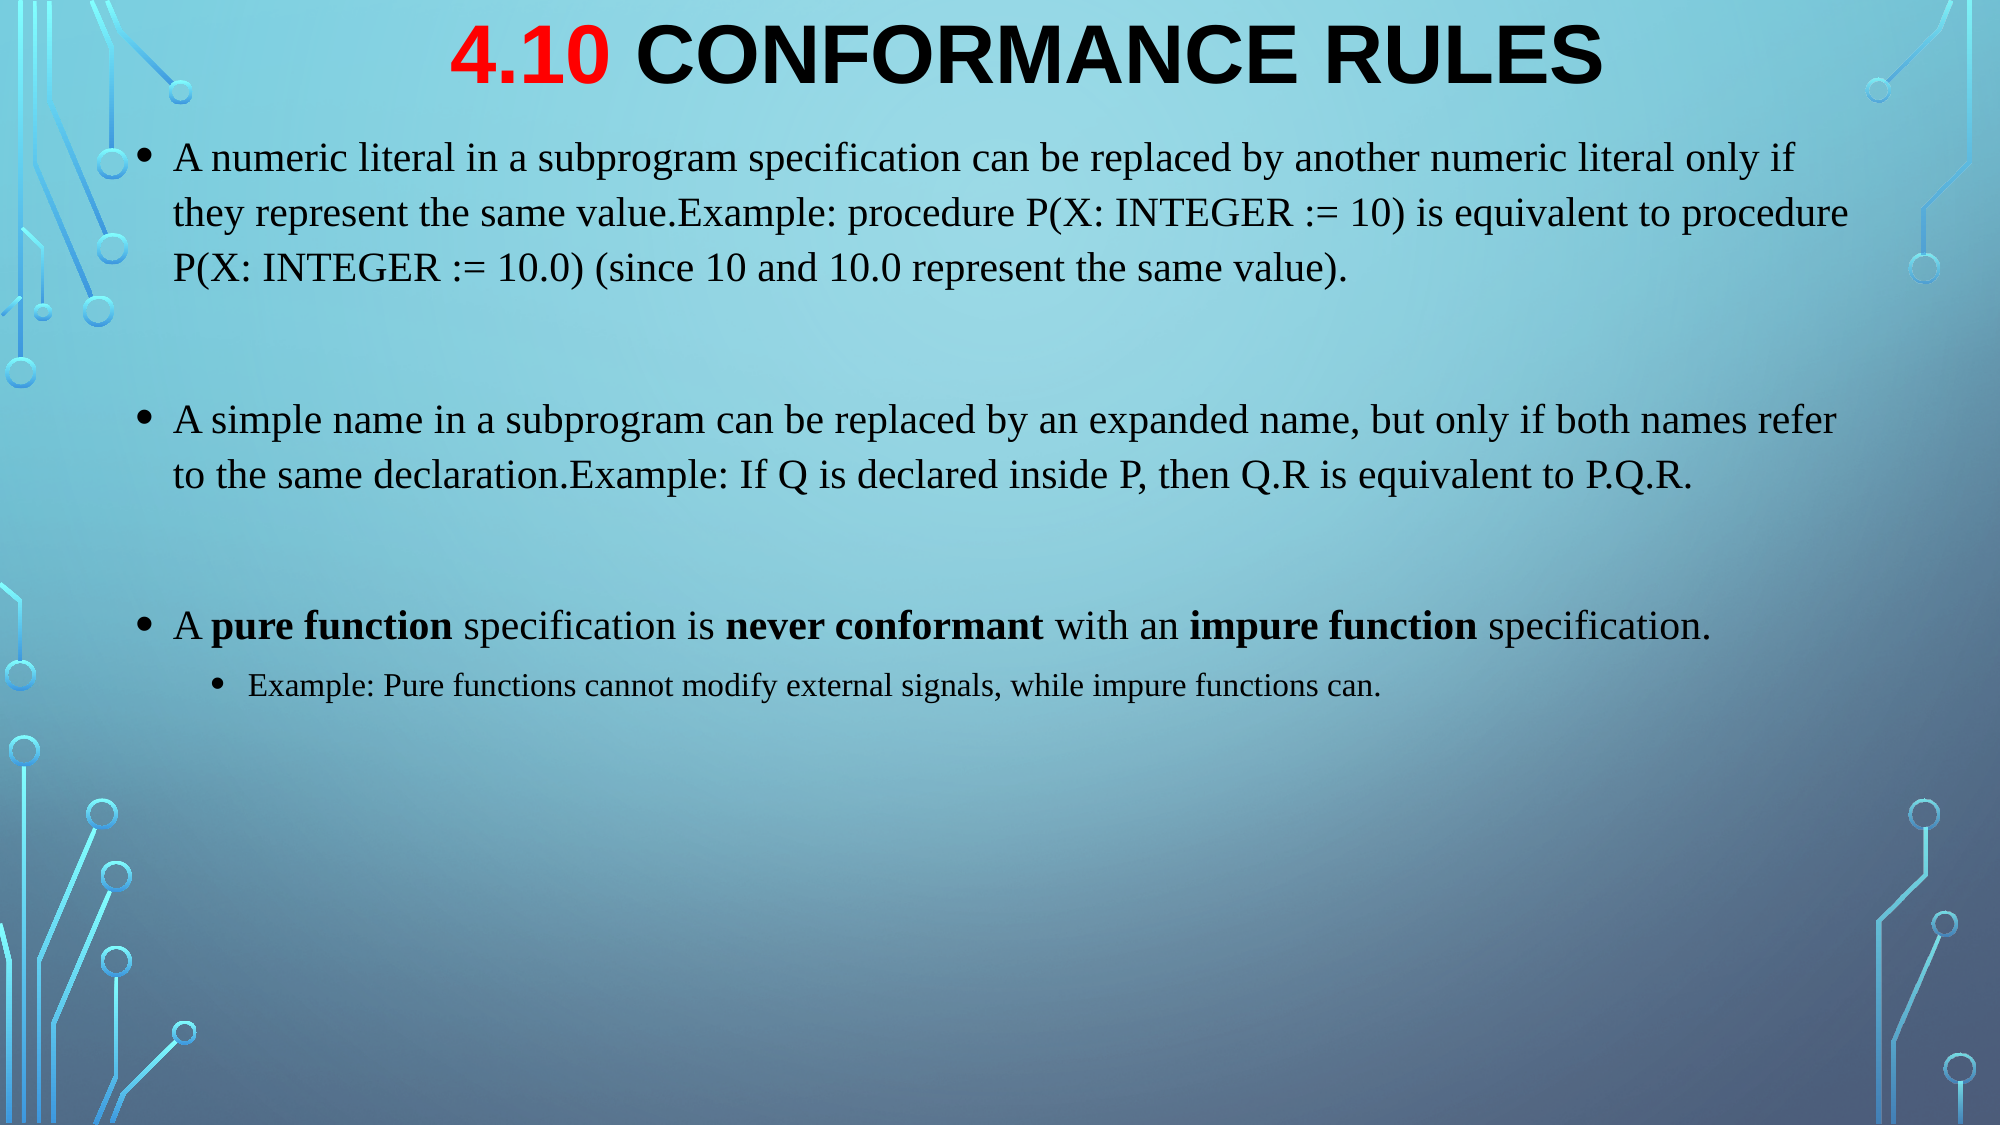

4.10 CONFORMANCE RULES
A numeric literal in a subprogram specification can be replaced by another numeric literal only if they represent the same value.Example: procedure P(X: INTEGER := 10) is equivalent to procedure P(X: INTEGER := 10.0) (since 10 and 10.0 represent the same value).

A simple name in a subprogram can be replaced by an expanded name, but only if both names refer to the same declaration.Example: If Q is declared inside P, then Q.R is equivalent to P.Q.R.

A pure function specification is never conformant with an impure function specification.
Example: Pure functions cannot modify external signals, while impure functions can.